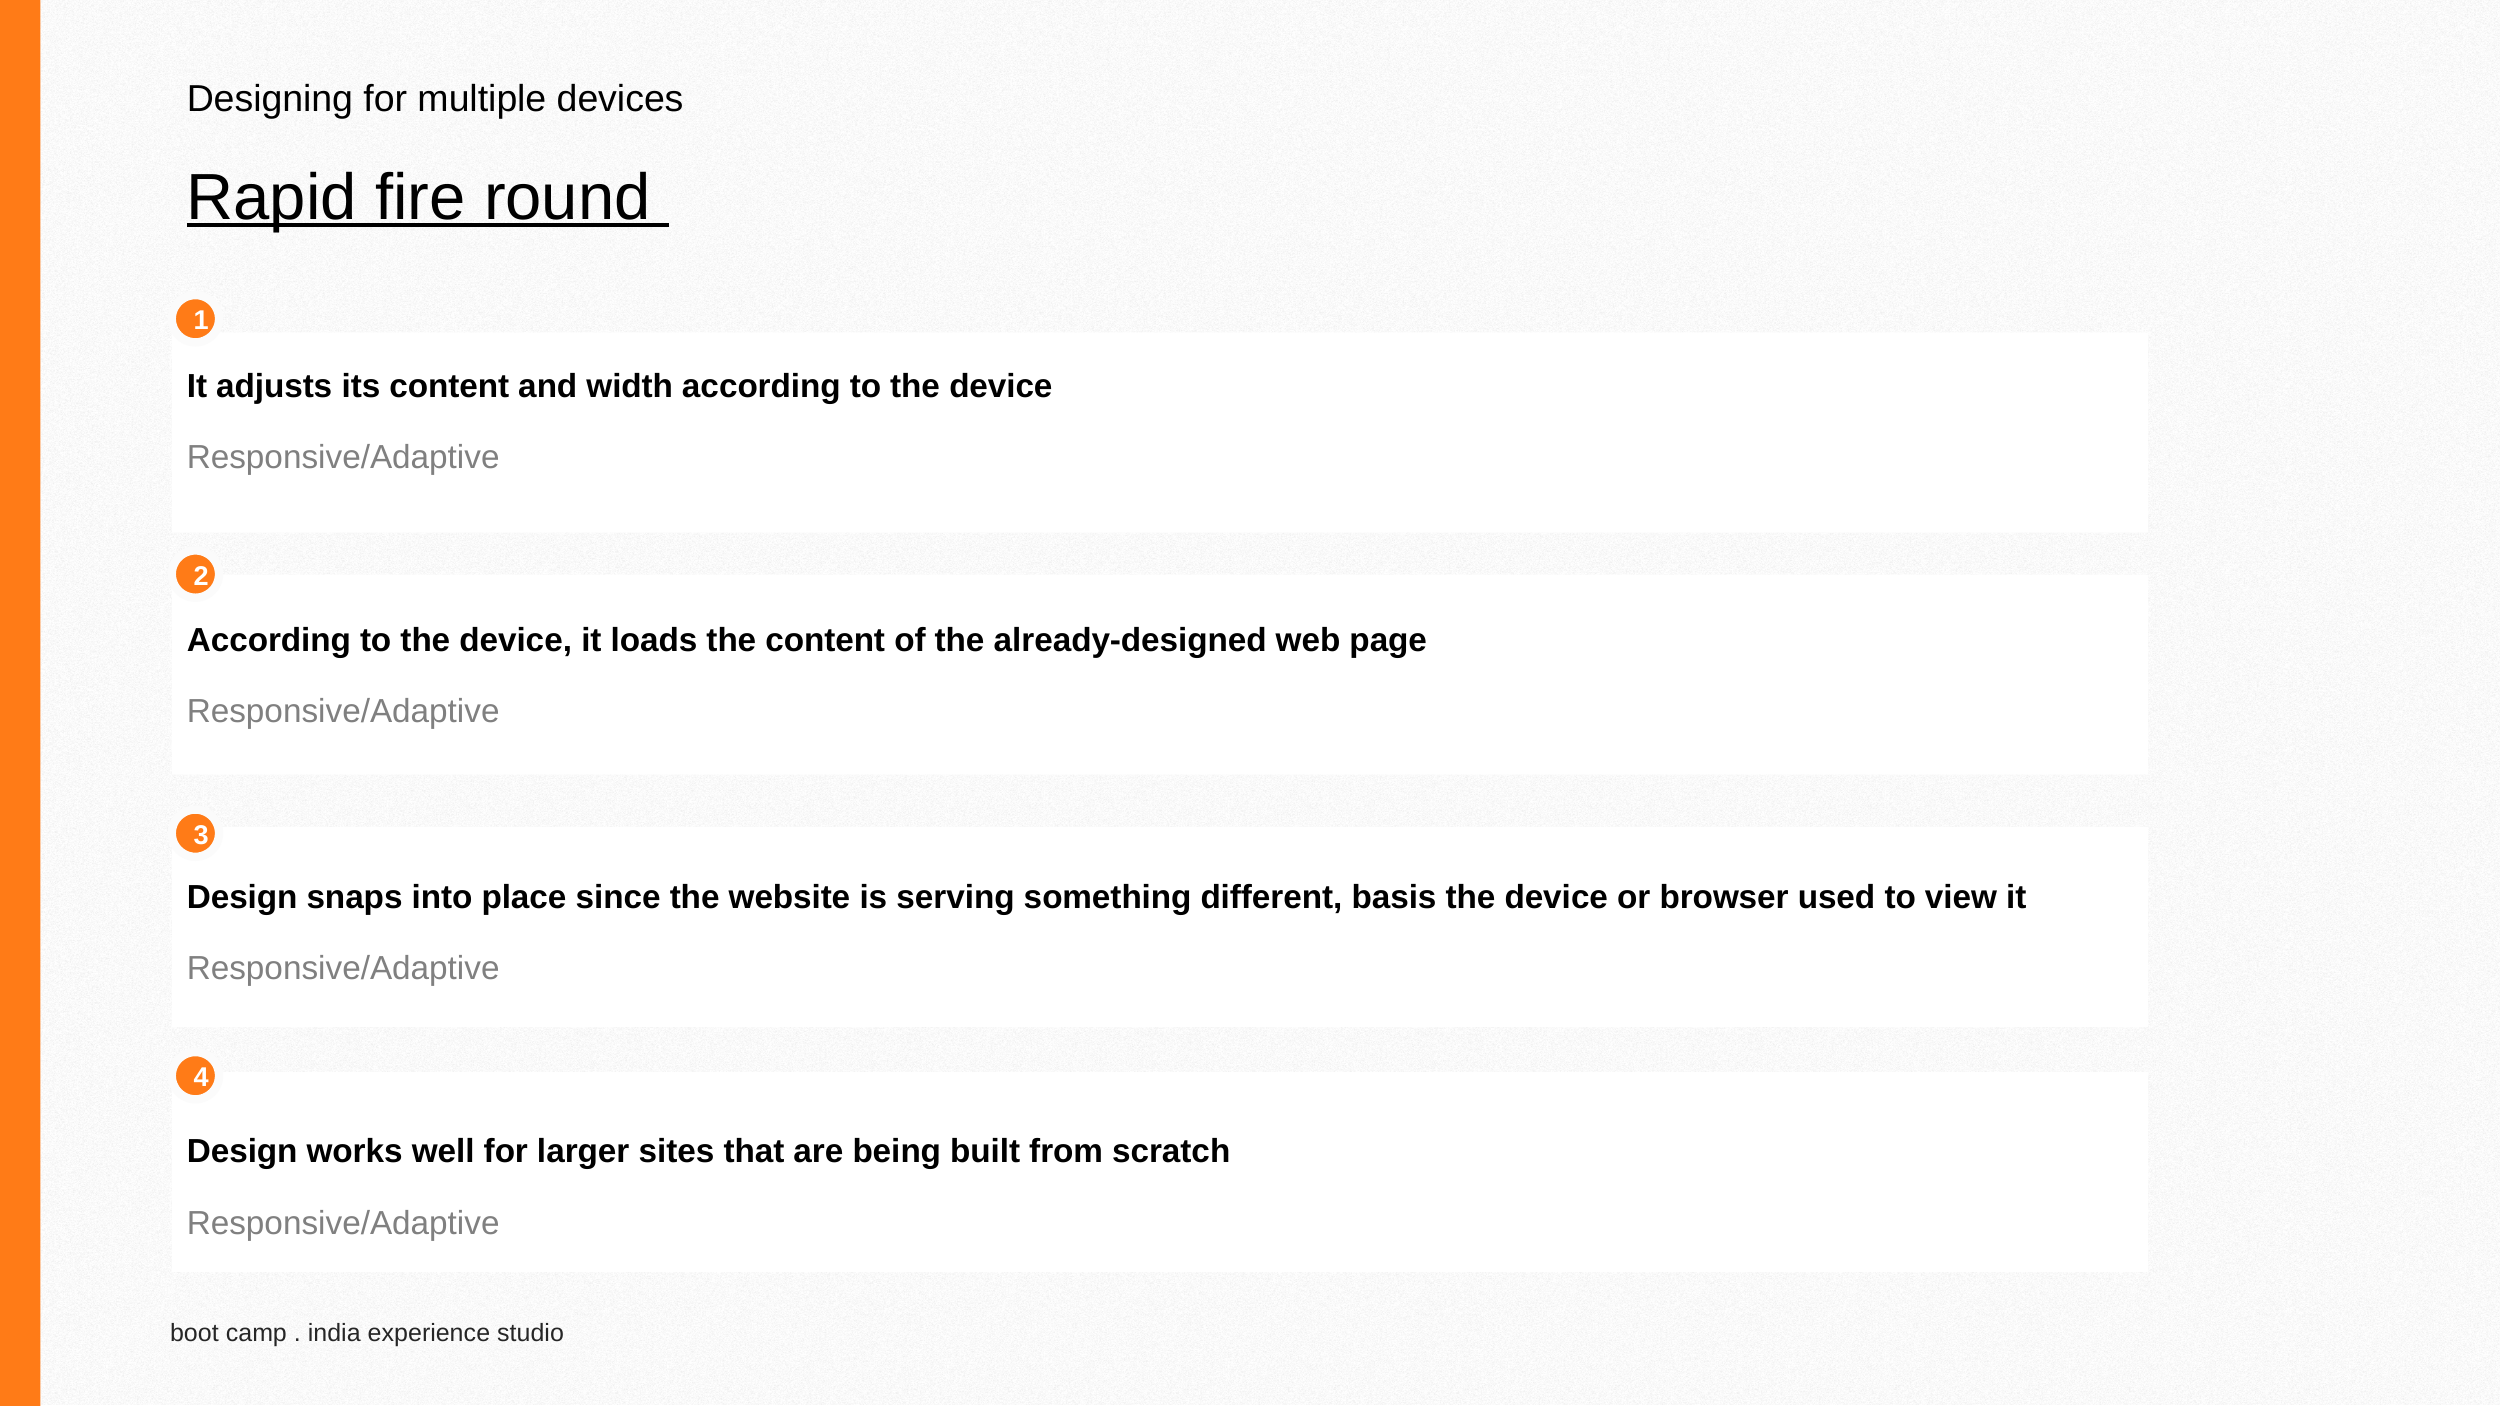

Designing for multiple devices
# Rapid fire round
1

It adjusts its content and width according to the device
Responsive/Adaptive
2

According to the device, it loads the content of the already-designed web page
Responsive/Adaptive
3

Design snaps into place since the website is serving something different, basis the device or browser used to view it
Responsive/Adaptive
4

Design works well for larger sites that are being built from scratch
Responsive/Adaptive